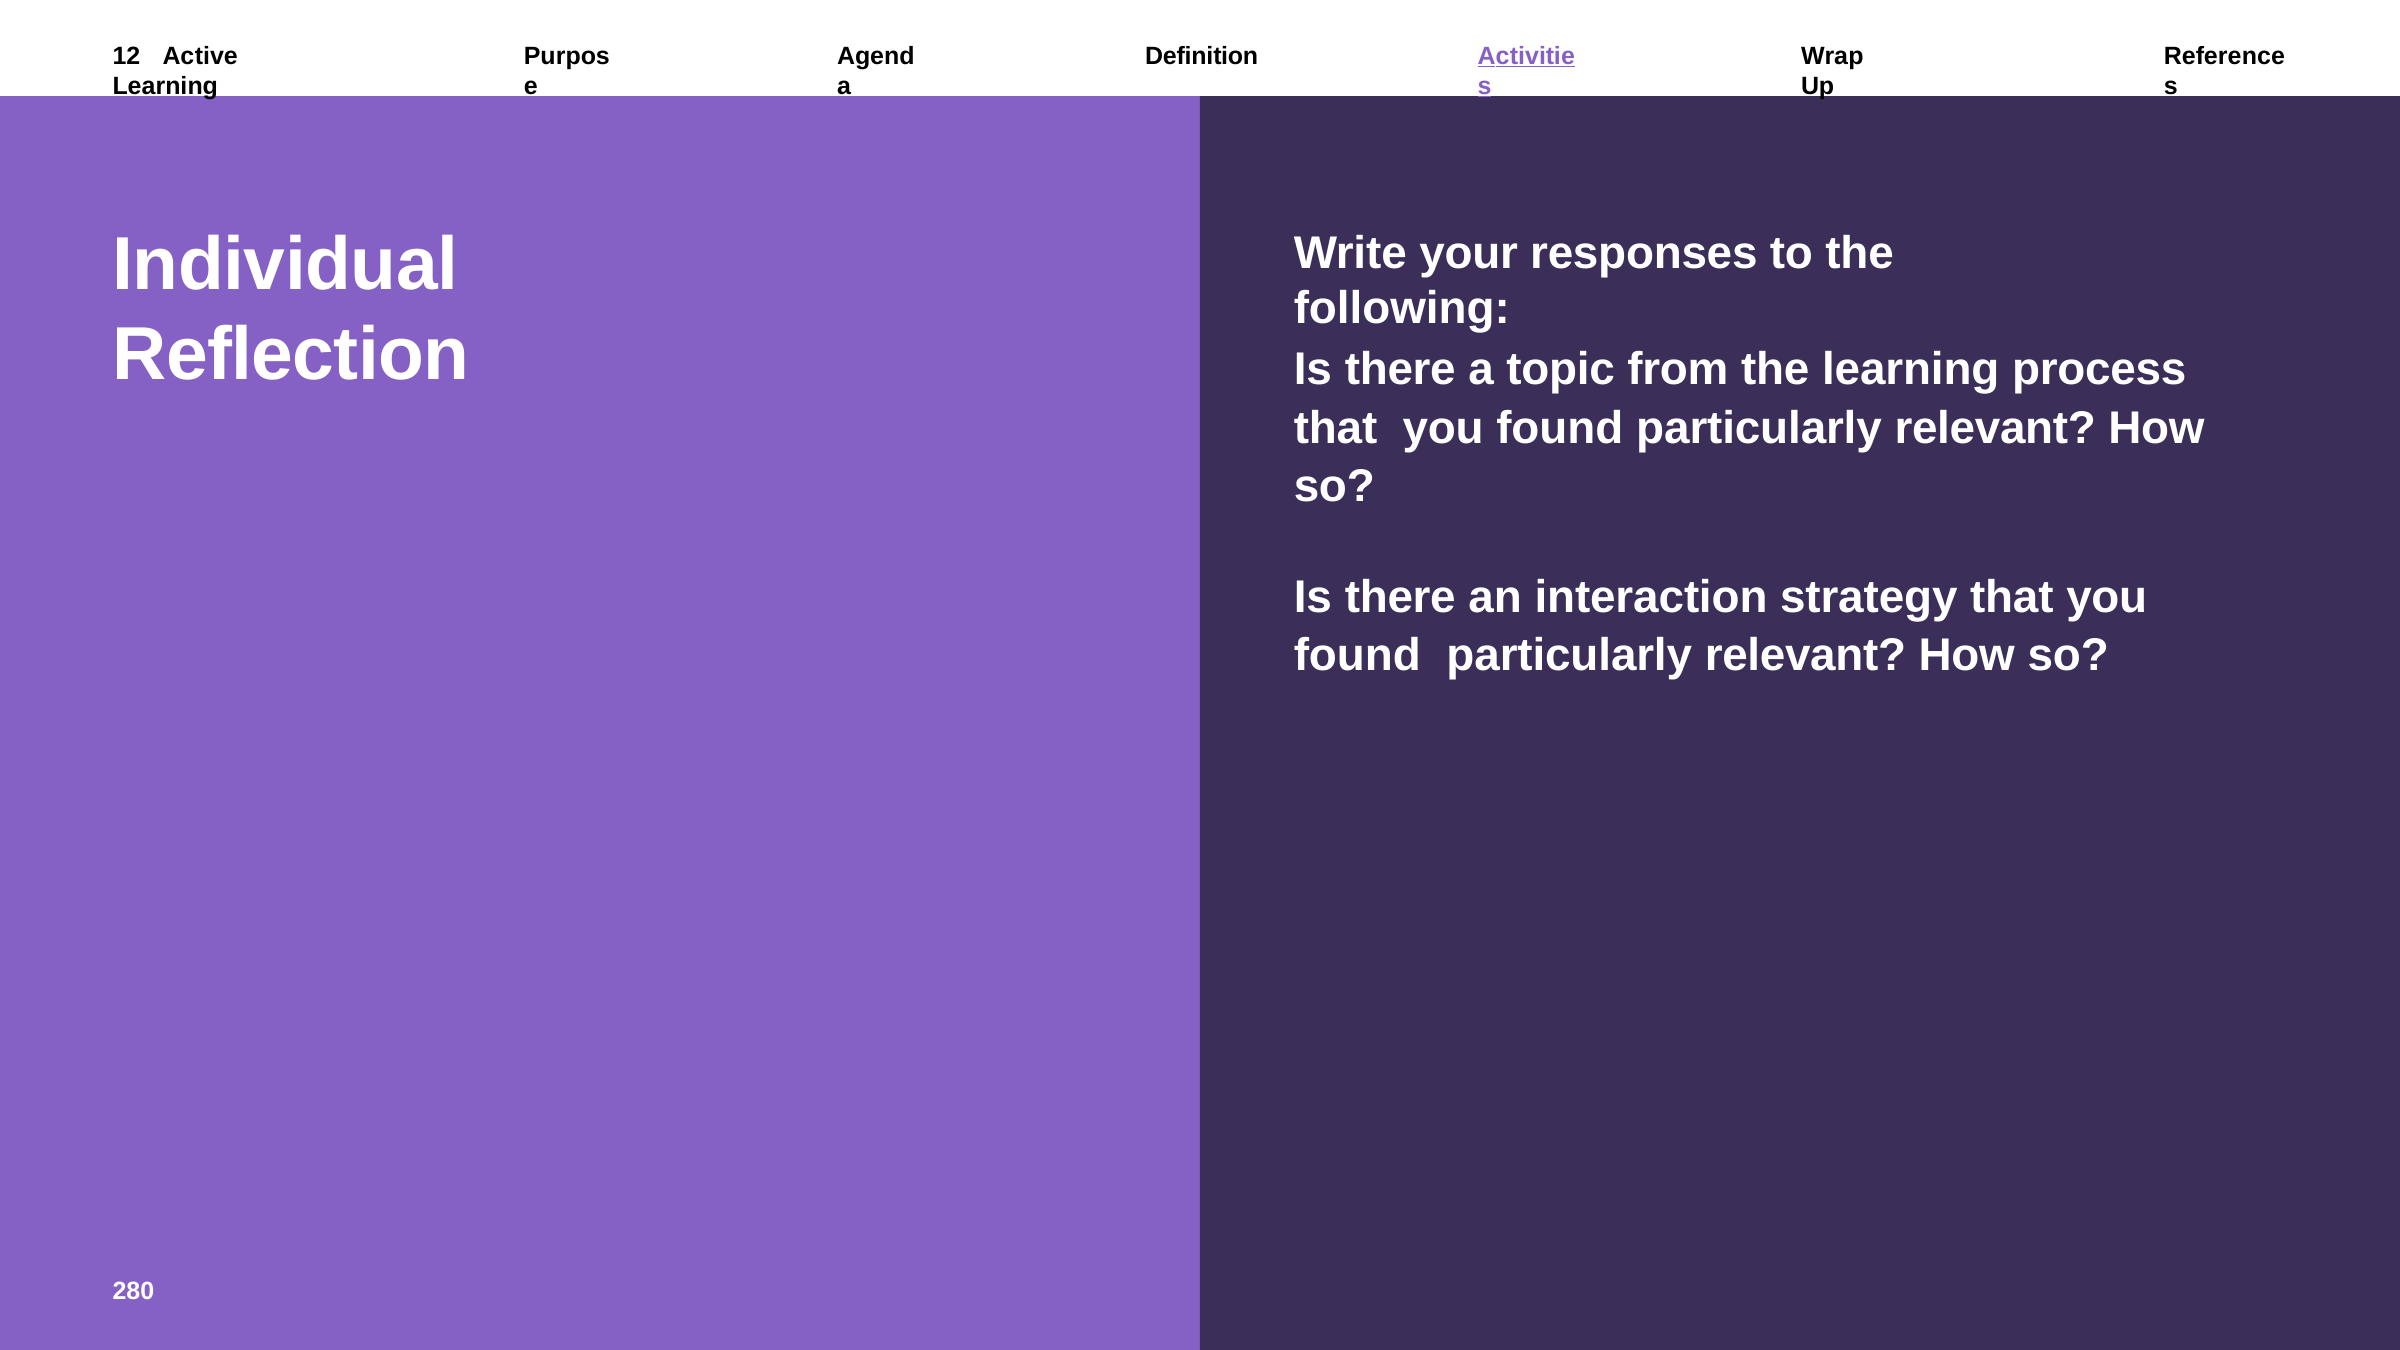

12	Active	Learning
Purpose
Agenda
Definition
Activities
Wrap	Up
References

Individual Reflection
Write your responses to the following:
Is there a topic from the learning process that  you found particularly relevant? How so?

Is there an interaction strategy that you found  particularly relevant? How so?
280